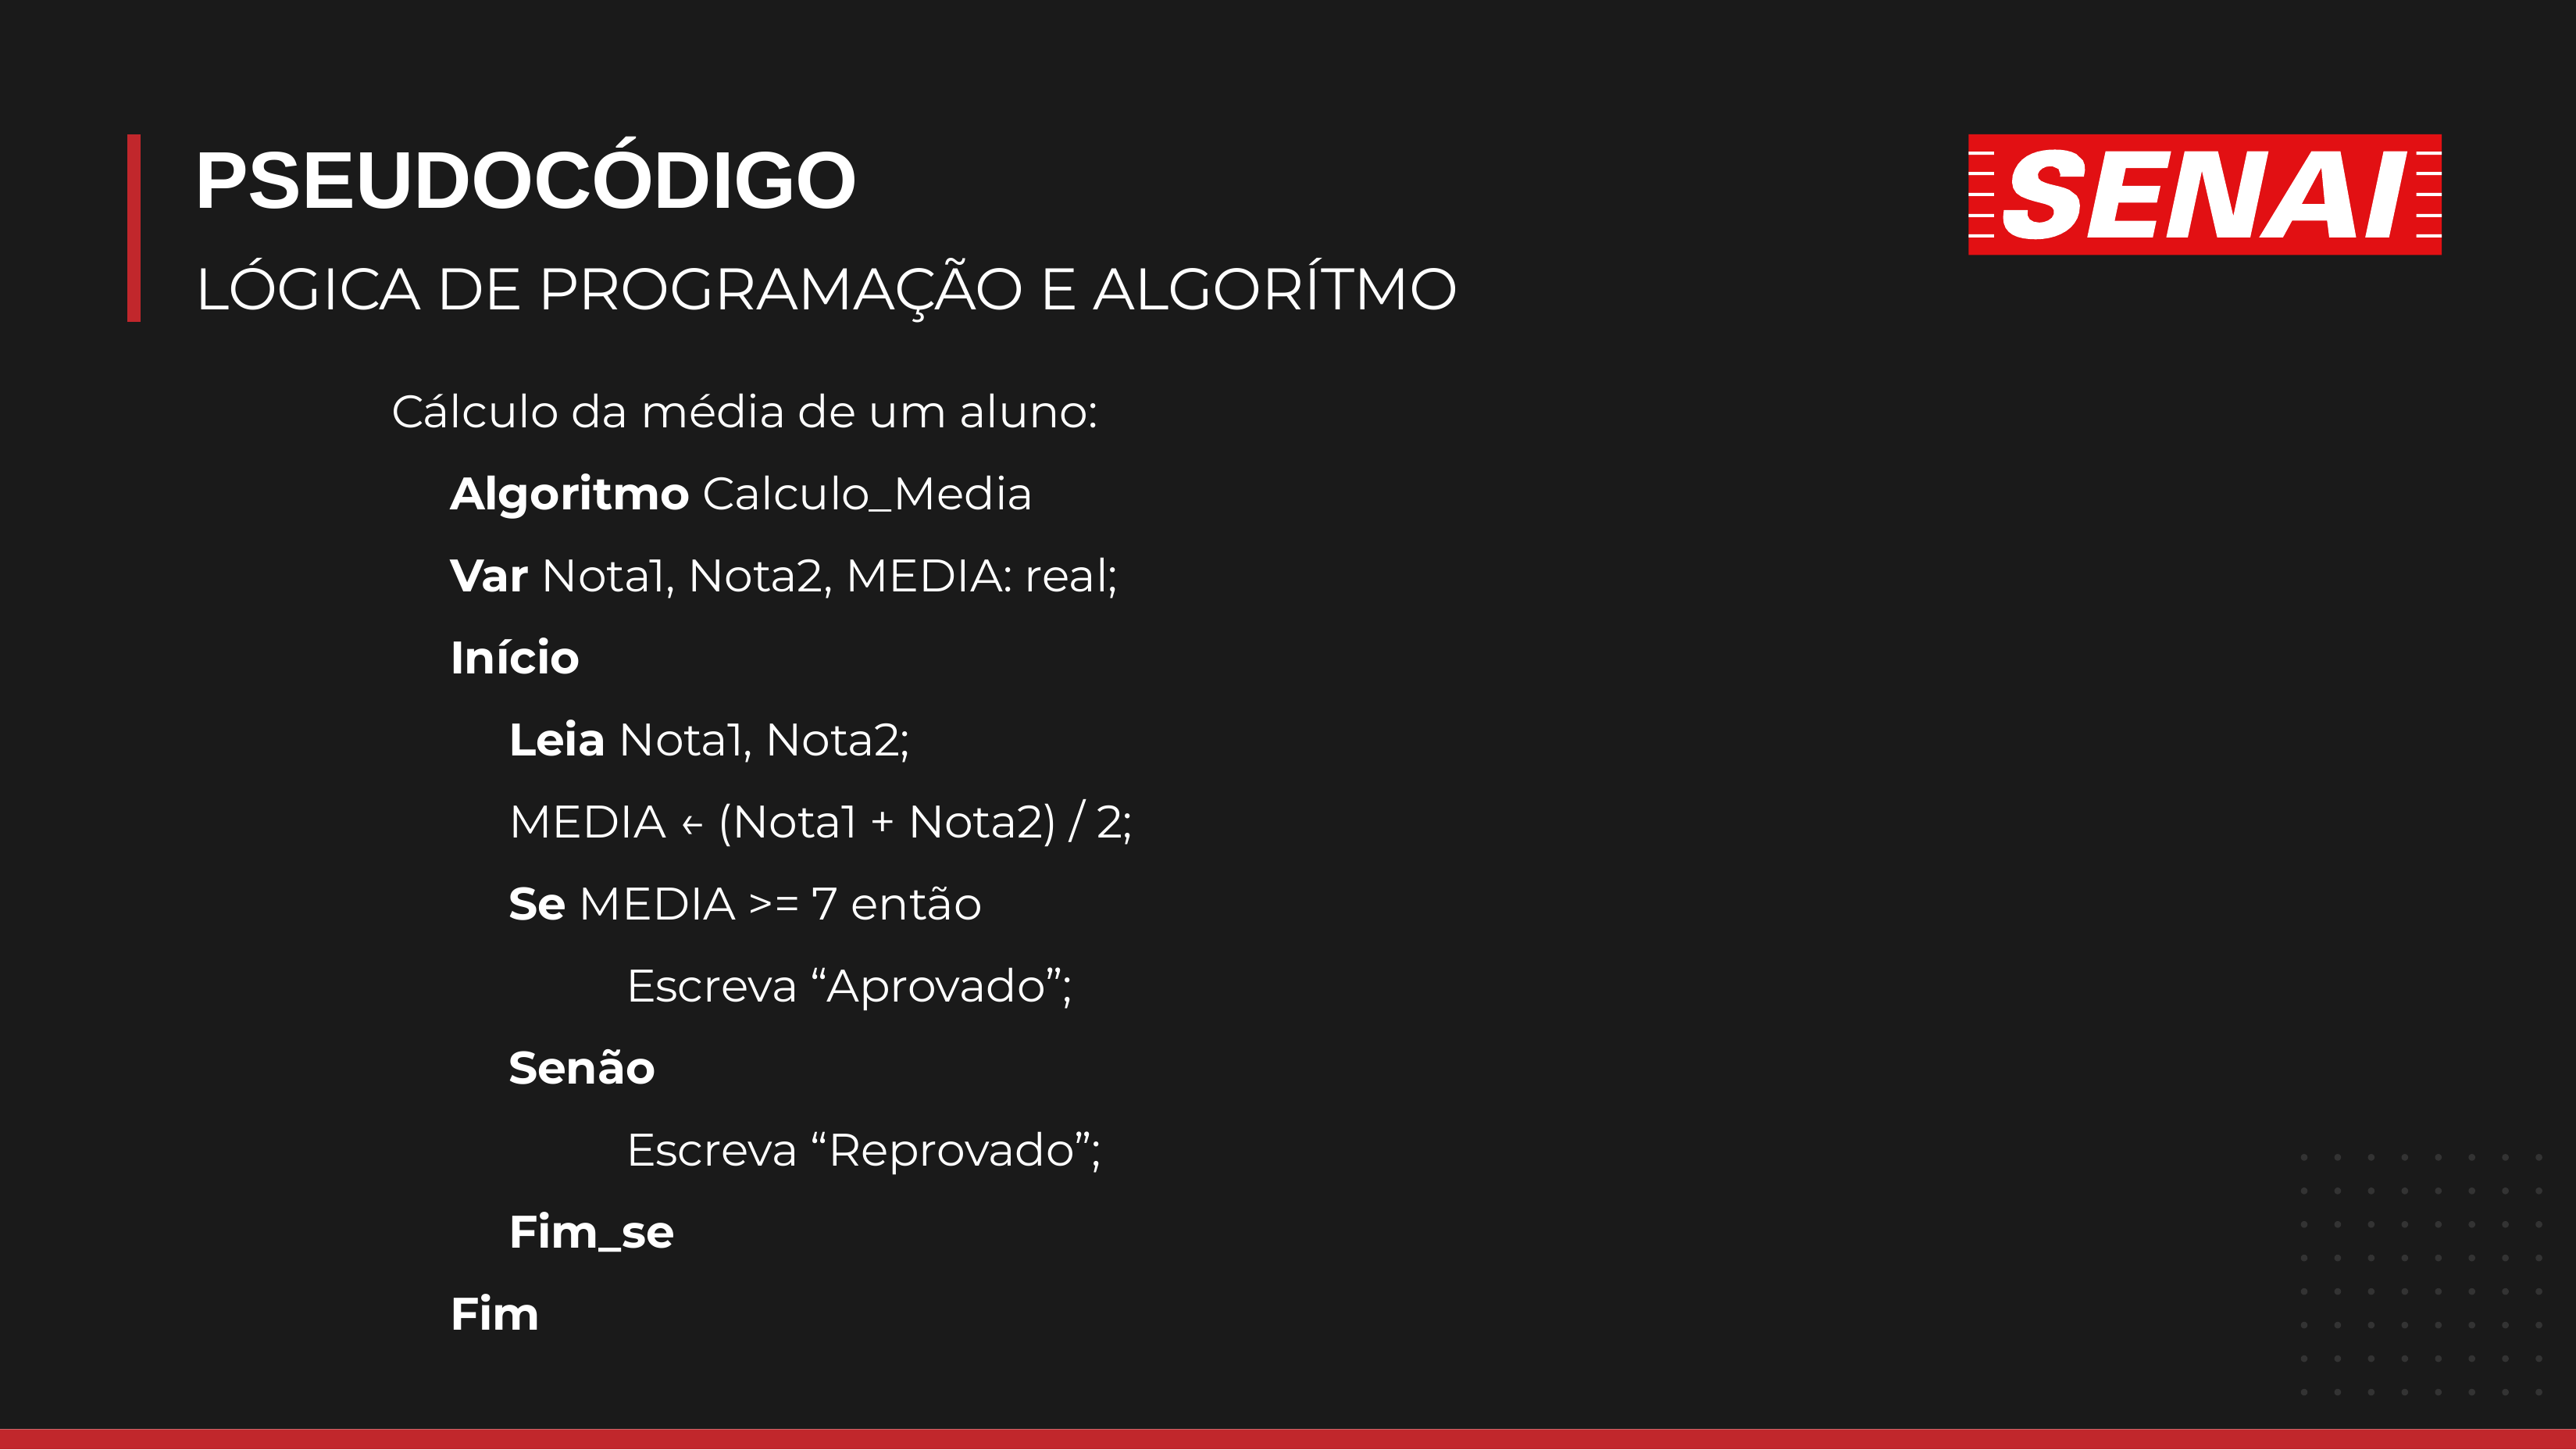

# PSEUDOCÓDIGO
LÓGICA DE PROGRAMAÇÃO E ALGORÍTMO

Cálculo da média de um aluno:
Algoritmo Calculo_Media
Var Nota1, Nota2, MEDIA: real;
Início
Leia Nota1, Nota2;
MEDIA ← (Nota1 + Nota2) / 2;
Se MEDIA >= 7 então
 	Escreva “Aprovado”;
Senão
 	Escreva “Reprovado”;
Fim_se
Fim